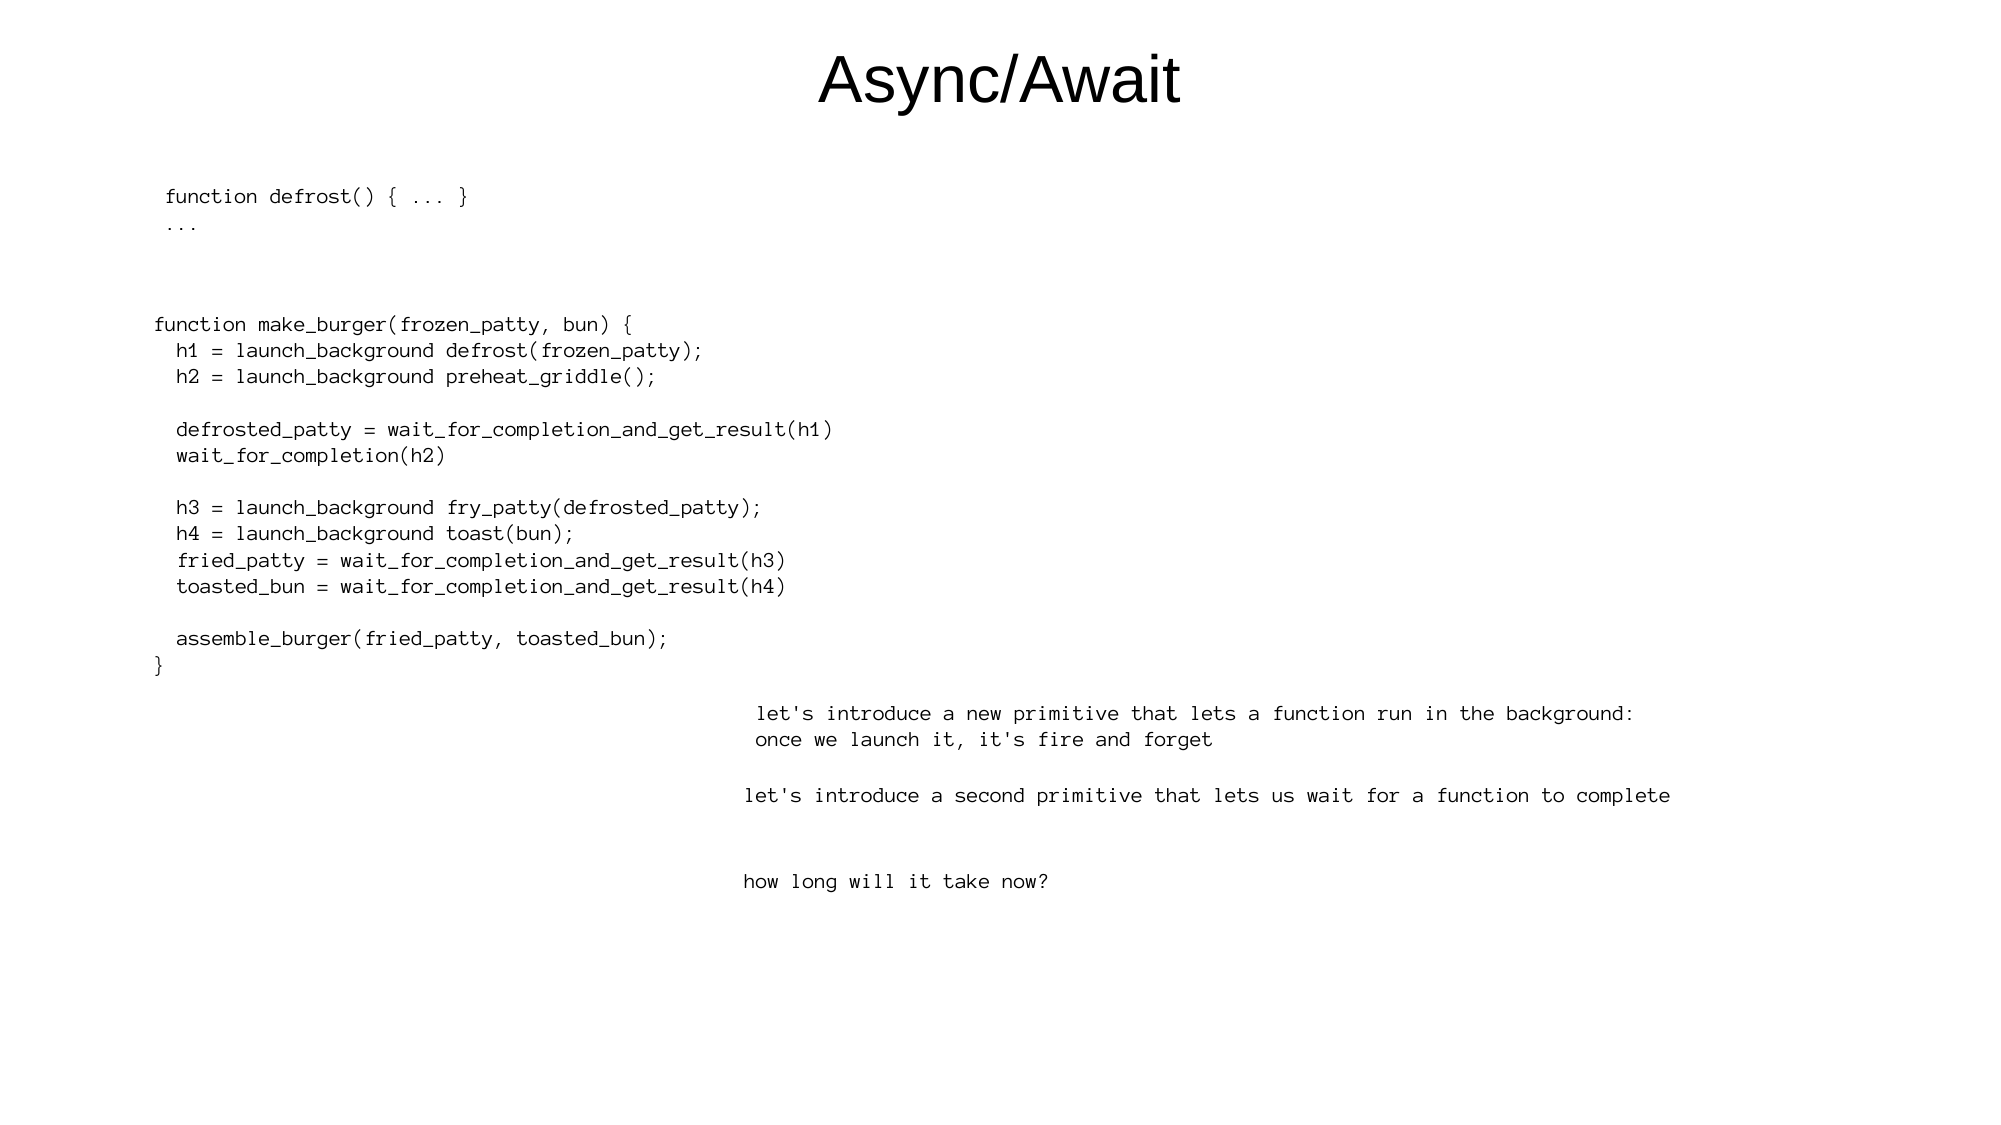

# Async/Await
function defrost() { ... }
...
function make_burger(frozen_patty, bun) {
  h1 = launch_background defrost(frozen_patty);
  h2 = launch_background preheat_griddle();

  defrosted_patty = wait_for_completion_and_get_result(h1)
  wait_for_completion(h2)

  h3 = launch_background fry_patty(defrosted_patty);
  h4 = launch_background toast(bun);
  fried_patty = wait_for_completion_and_get_result(h3)
  toasted_bun = wait_for_completion_and_get_result(h4)

  assemble_burger(fried_patty, toasted_bun);
}
let's introduce a new primitive that lets a function run in the background:
once we launch it, it's fire and forget
let's introduce a second primitive that lets us wait for a function to complete
how long will it take now?